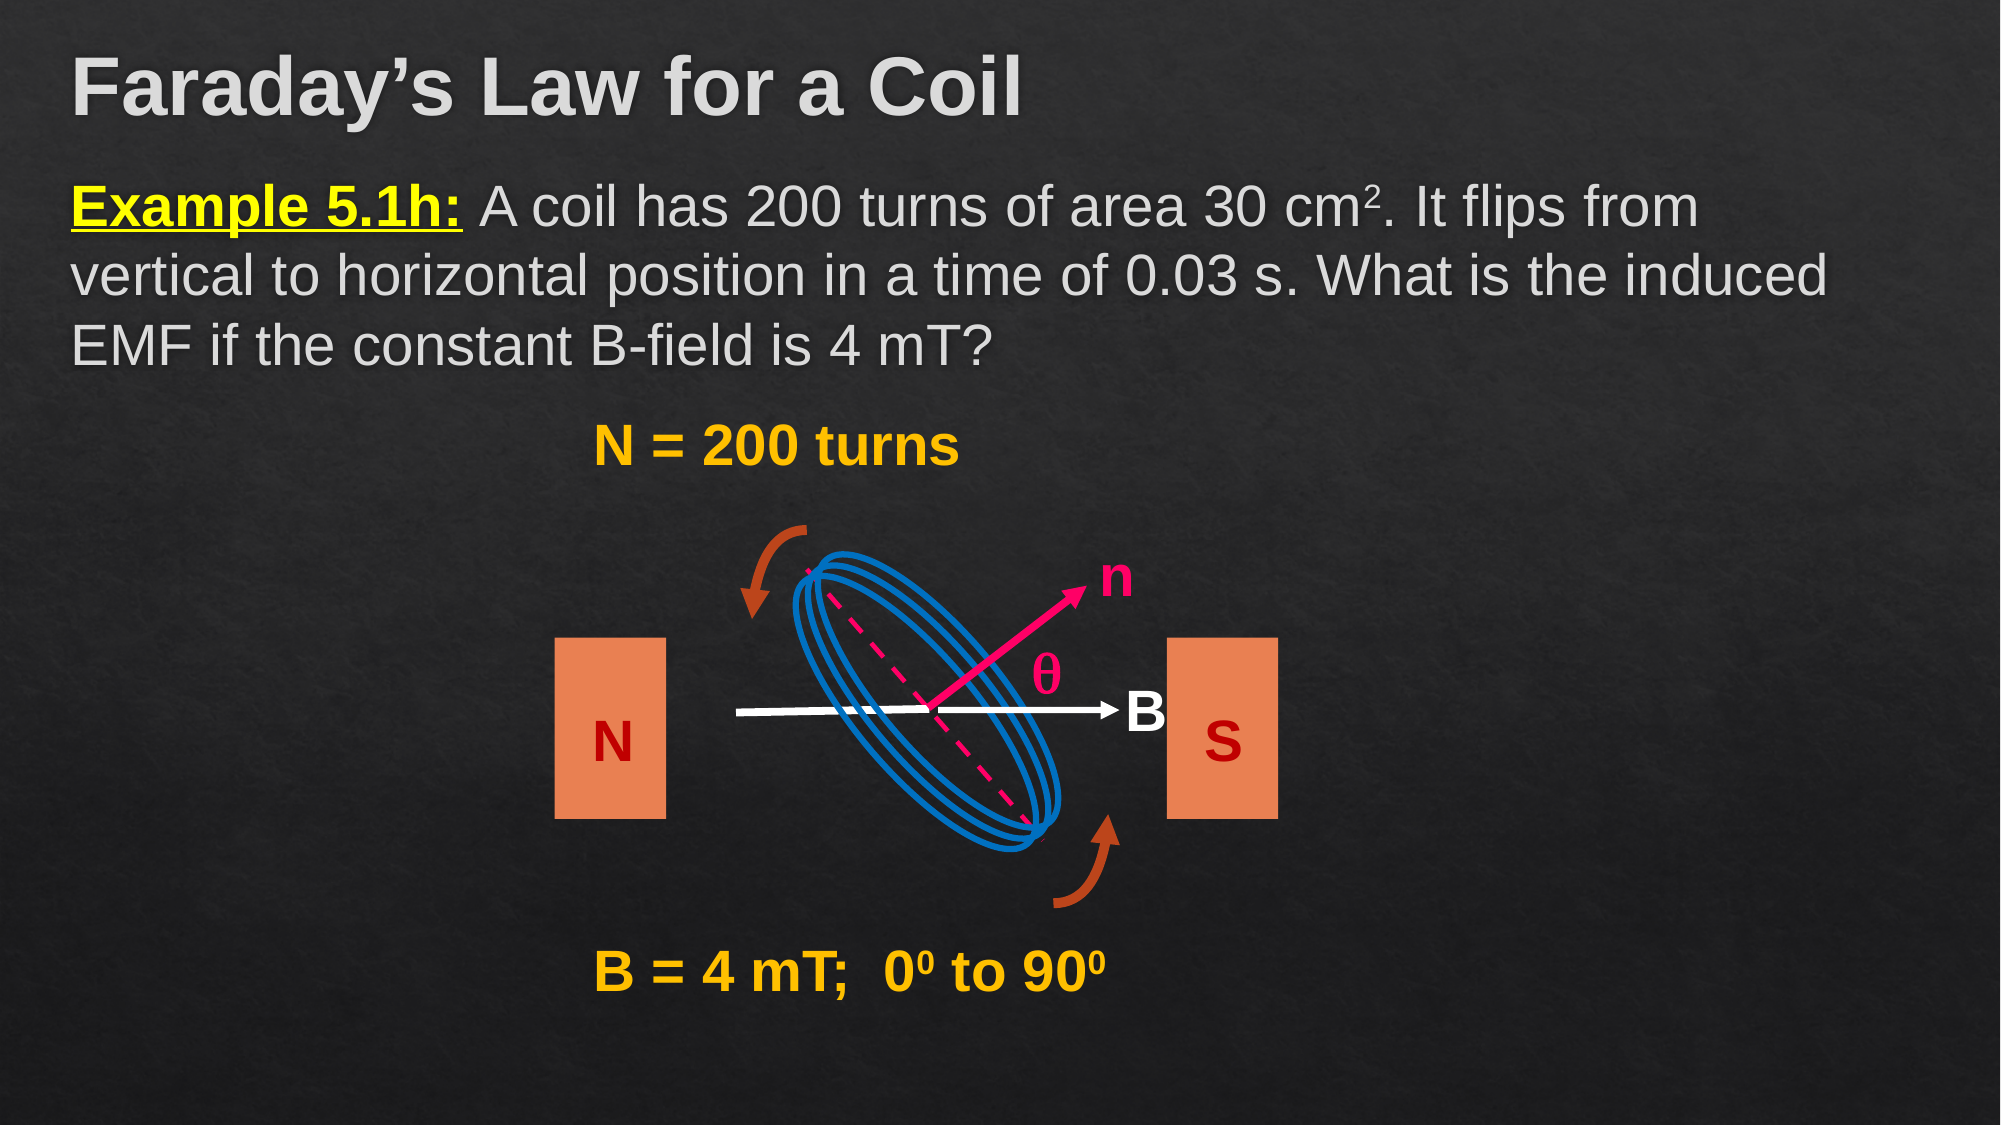

Faraday’s Law for a Coil
# Example 5.1h: A coil has 200 turns of area 30 cm2. It flips from vertical to horizontal position in a time of 0.03 s. What is the induced EMF if the constant B-field is 4 mT?
N = 200 turns

n

θ

B
N
S

B = 4 mT;  00 to 900